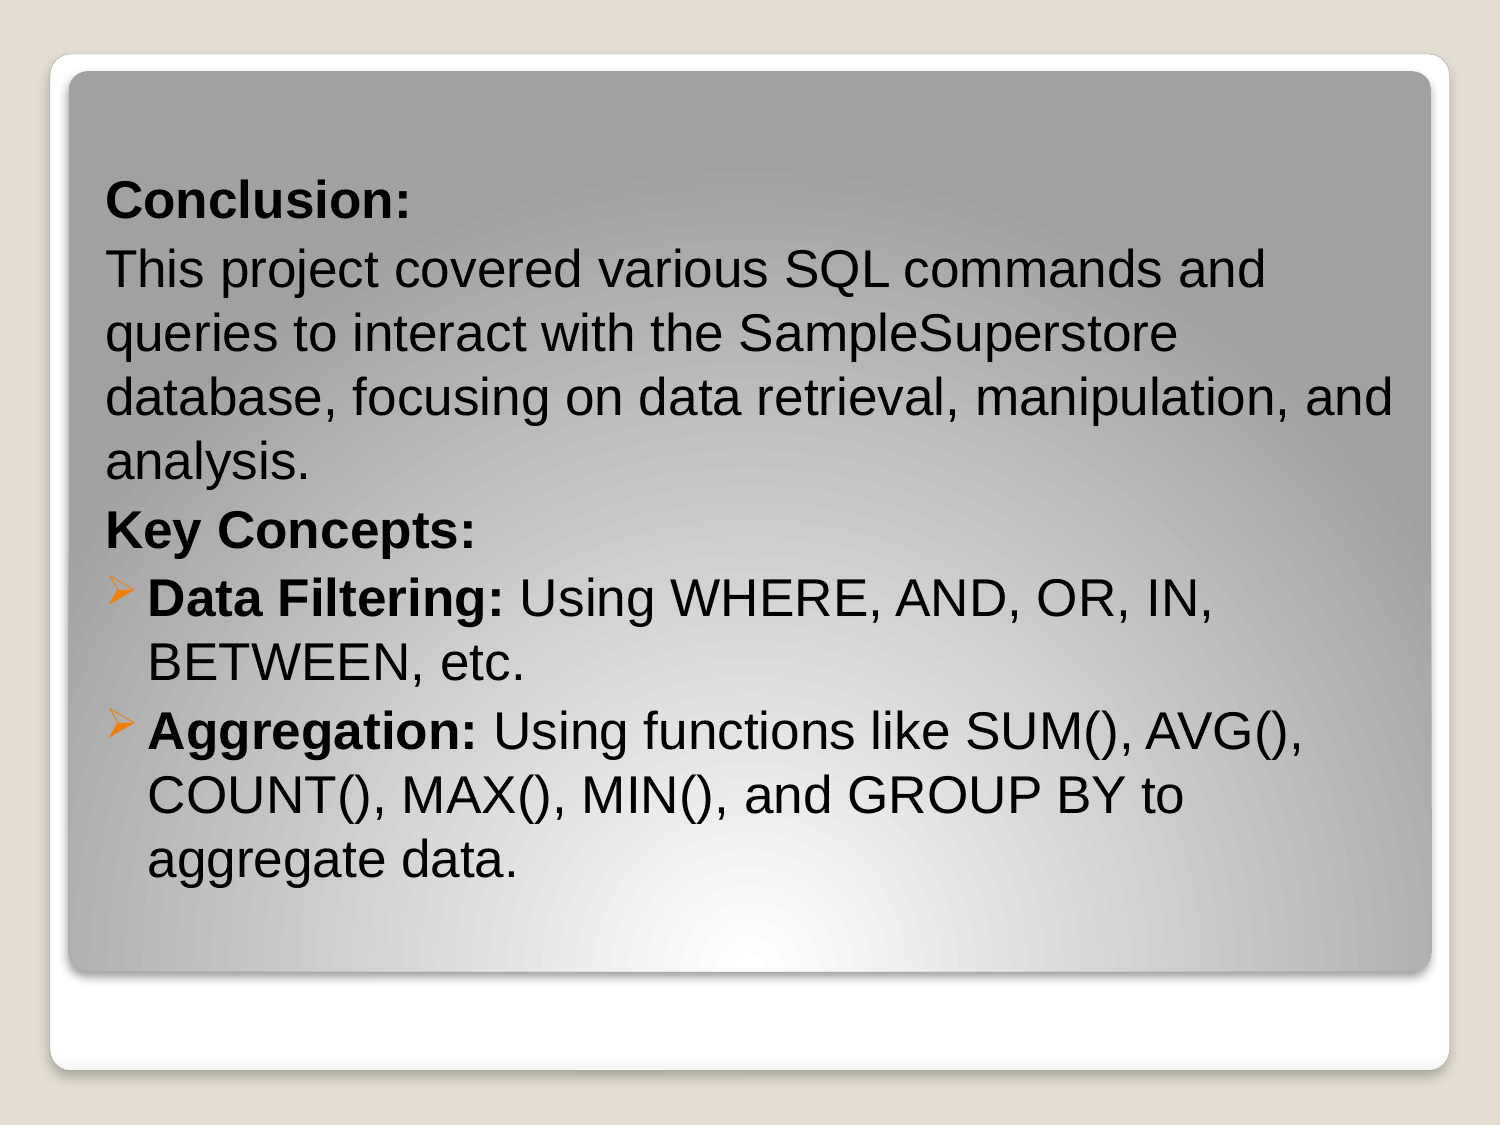

Conclusion:
This project covered various SQL commands and queries to interact with the SampleSuperstore database, focusing on data retrieval, manipulation, and analysis.
Key Concepts:
Data Filtering: Using WHERE, AND, OR, IN, BETWEEN, etc.
Aggregation: Using functions like SUM(), AVG(), COUNT(), MAX(), MIN(), and GROUP BY to aggregate data.

#